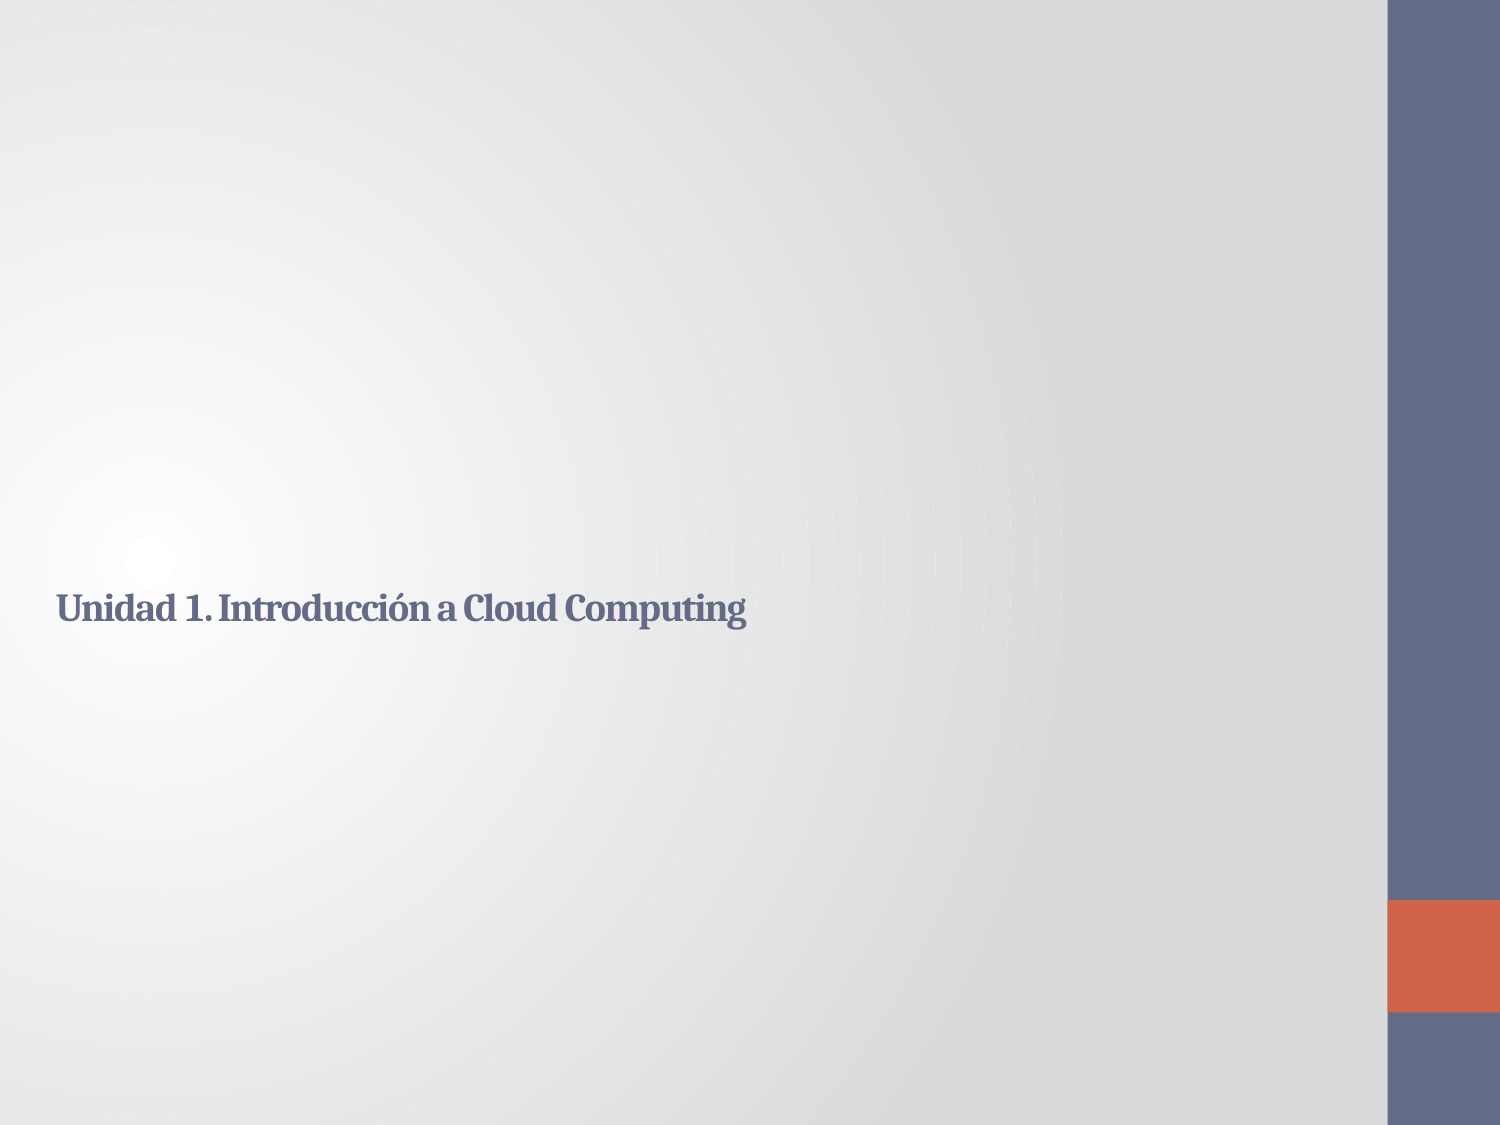

# Unidad 1. Introducción a Cloud Computing